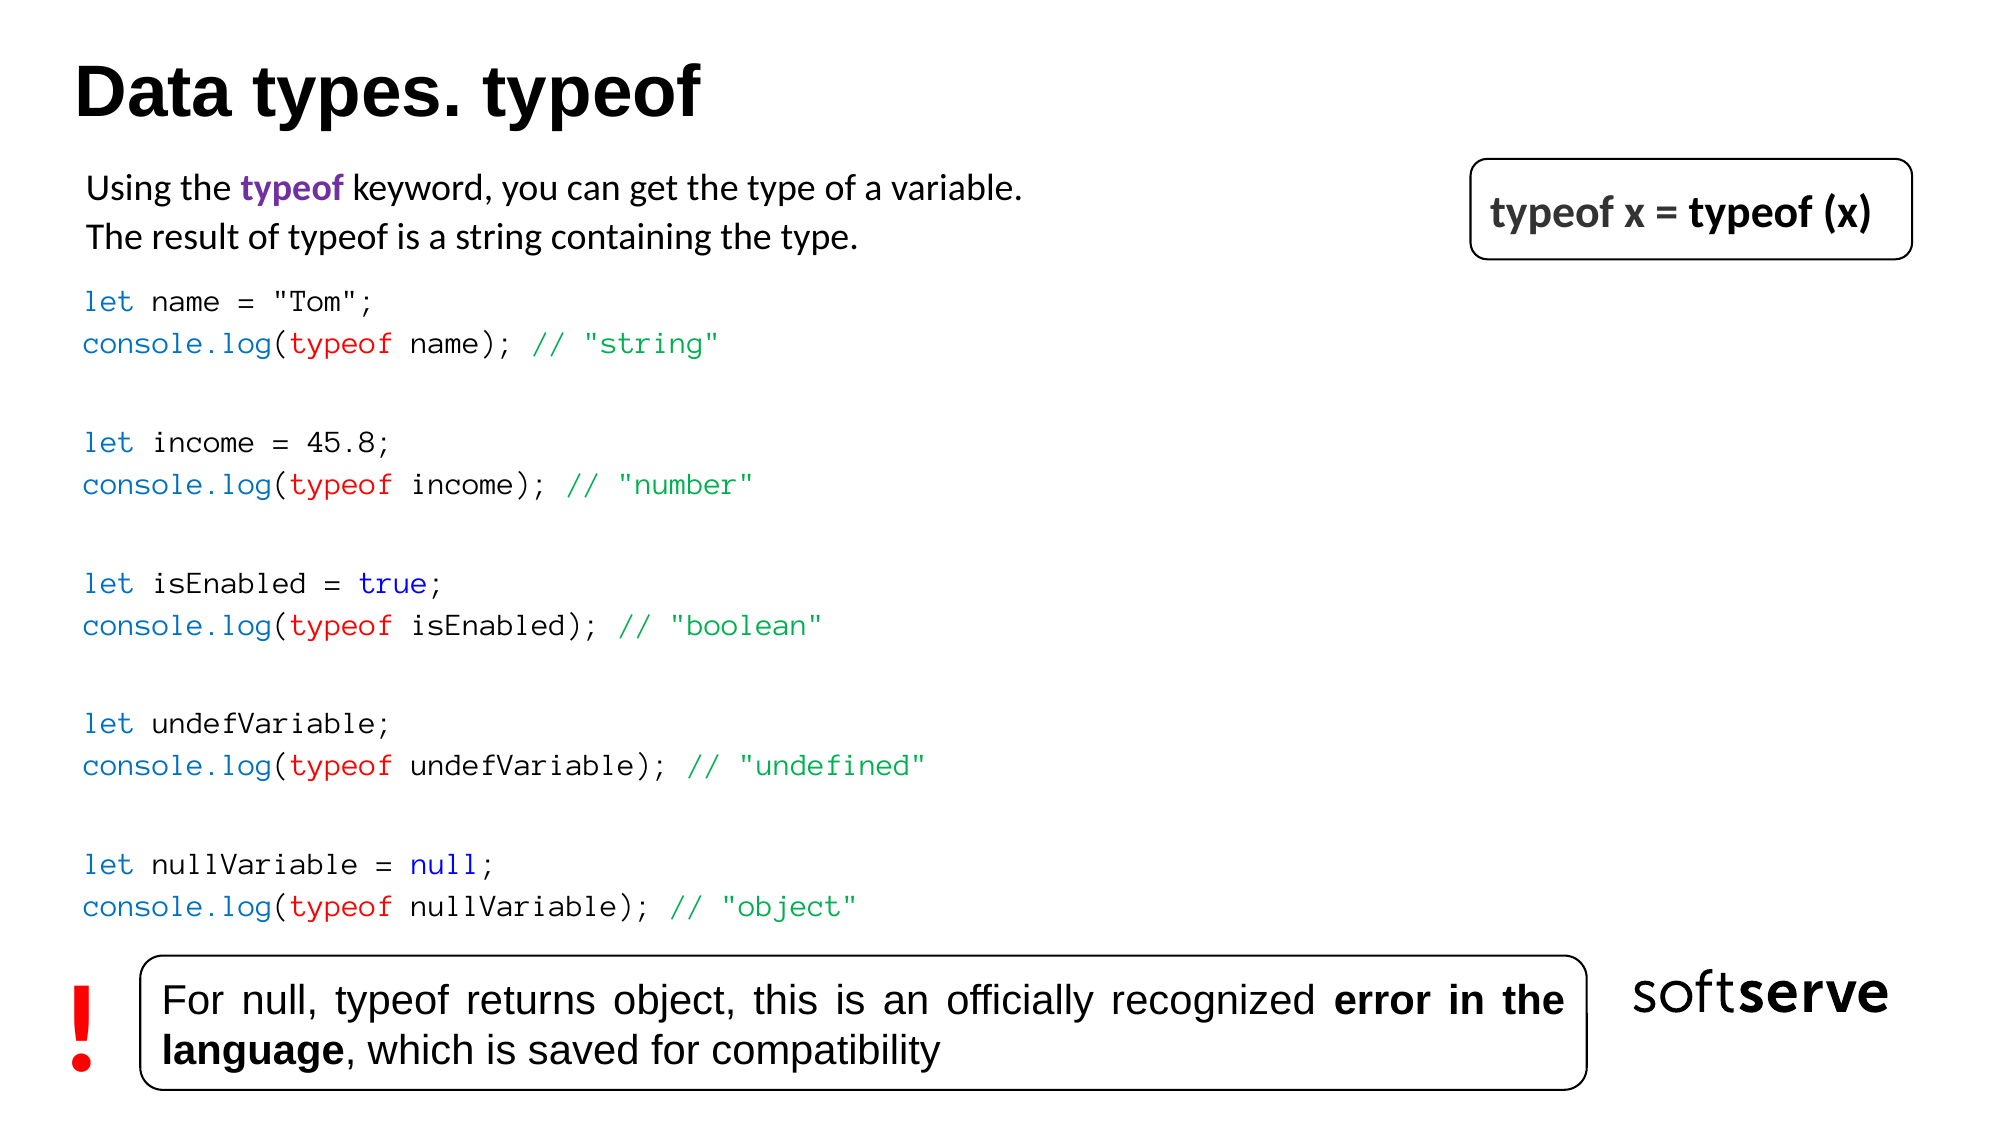

# Data types. typeof
typeof x = typeof (x)
Using the typeof keyword, you can get the type of a variable.
The result of typeof is a string containing the type.
let name = "Tom";
console.log(typeof name); // "string"

let income = 45.8;
console.log(typeof income); // "number"

let isEnabled = true;
console.log(typeof isEnabled); // "boolean"

let undefVariable;
console.log(typeof undefVariable); // "undefined"

let nullVariable = null;
console.log(typeof nullVariable); // "object"

!
For null, typeof returns object, this is an officially recognized error in the language, which is saved for compatibility